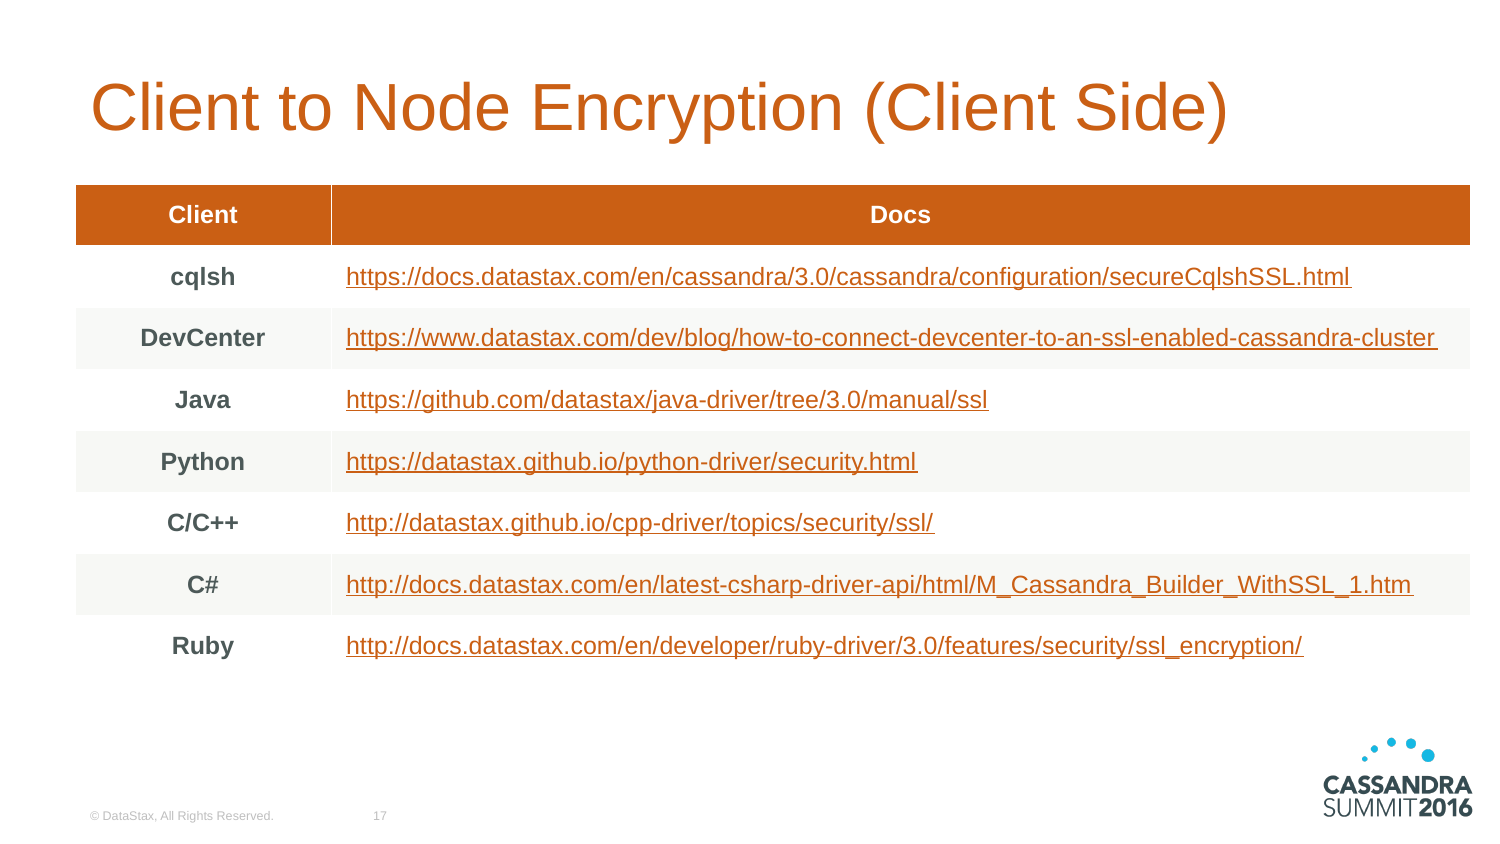

# Client to Node Encryption (Client Side)
| Client | Docs |
| --- | --- |
| cqlsh | https://docs.datastax.com/en/cassandra/3.0/cassandra/configuration/secureCqlshSSL.html |
| DevCenter | https://www.datastax.com/dev/blog/how-to-connect-devcenter-to-an-ssl-enabled-cassandra-cluster |
| Java | https://github.com/datastax/java-driver/tree/3.0/manual/ssl |
| Python | https://datastax.github.io/python-driver/security.html |
| C/C++ | http://datastax.github.io/cpp-driver/topics/security/ssl/ |
| C# | http://docs.datastax.com/en/latest-csharp-driver-api/html/M\_Cassandra\_Builder\_WithSSL\_1.htm |
| Ruby | http://docs.datastax.com/en/developer/ruby-driver/3.0/features/security/ssl\_encryption/ |
© DataStax, All Rights Reserved.
17